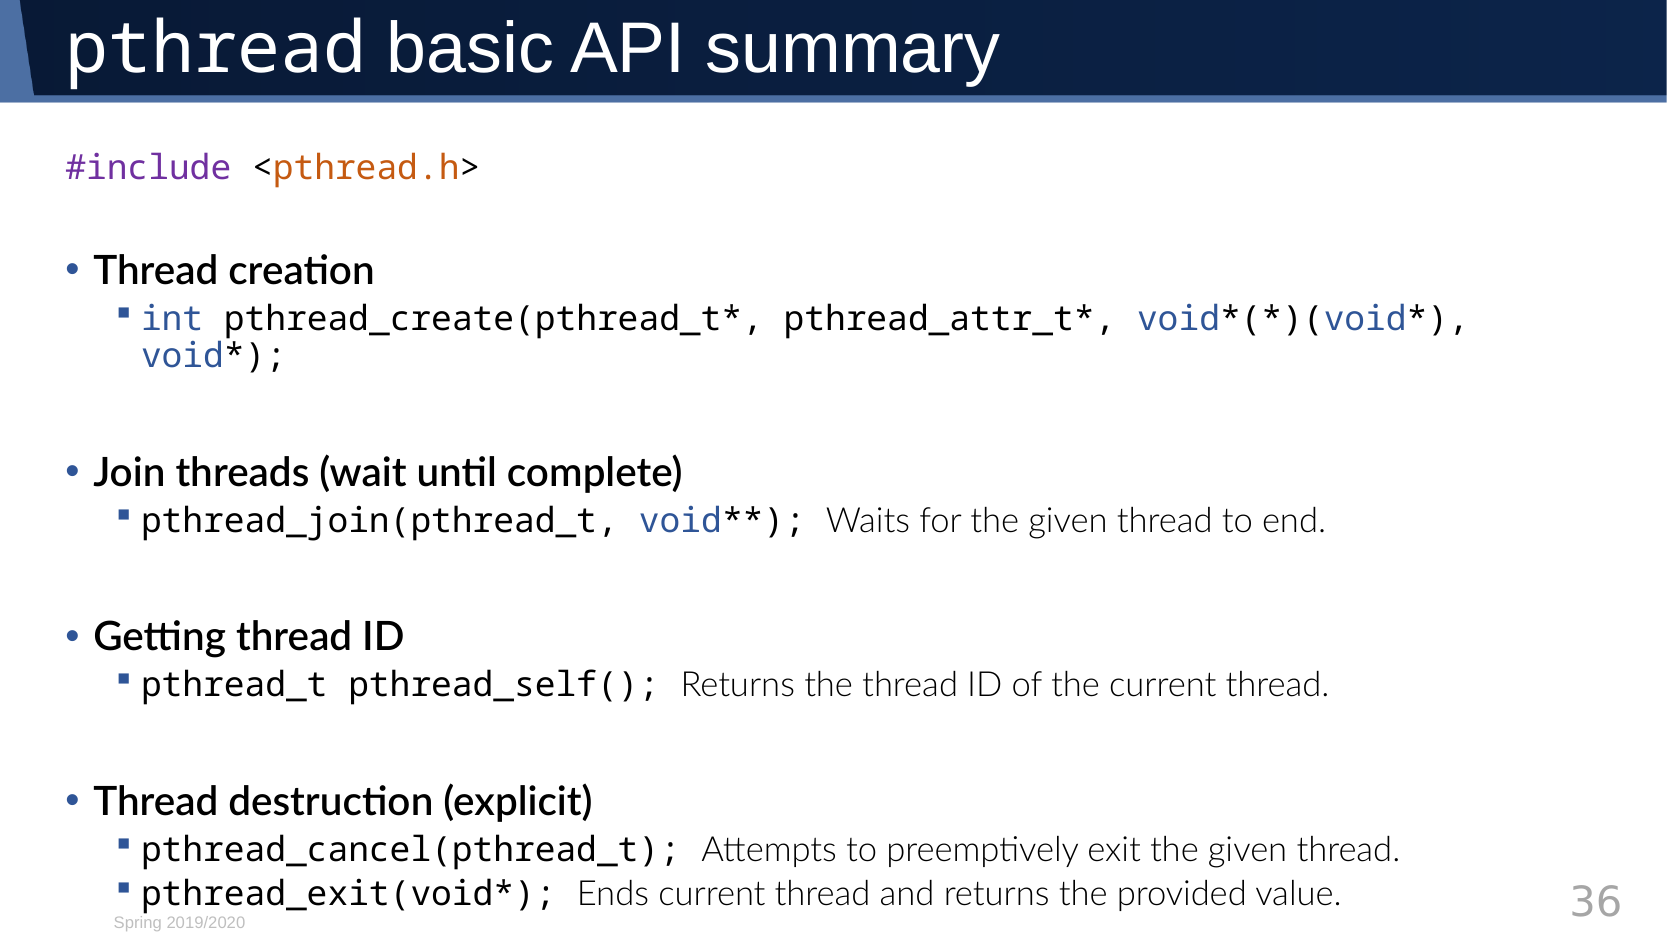

# pthread basic API summary
#include <pthread.h>

Thread creation
int pthread_create(pthread_t*, pthread_attr_t*, void*(*)(void*), void*);

Join threads (wait until complete)
pthread_join(pthread_t, void**); Waits for the given thread to end.

Getting thread ID
pthread_t pthread_self(); Returns the thread ID of the current thread.

Thread destruction (explicit)
pthread_cancel(pthread_t); Attempts to preemptively exit the given thread.
pthread_exit(void*); Ends current thread and returns the provided value.
Spring 2019/2020